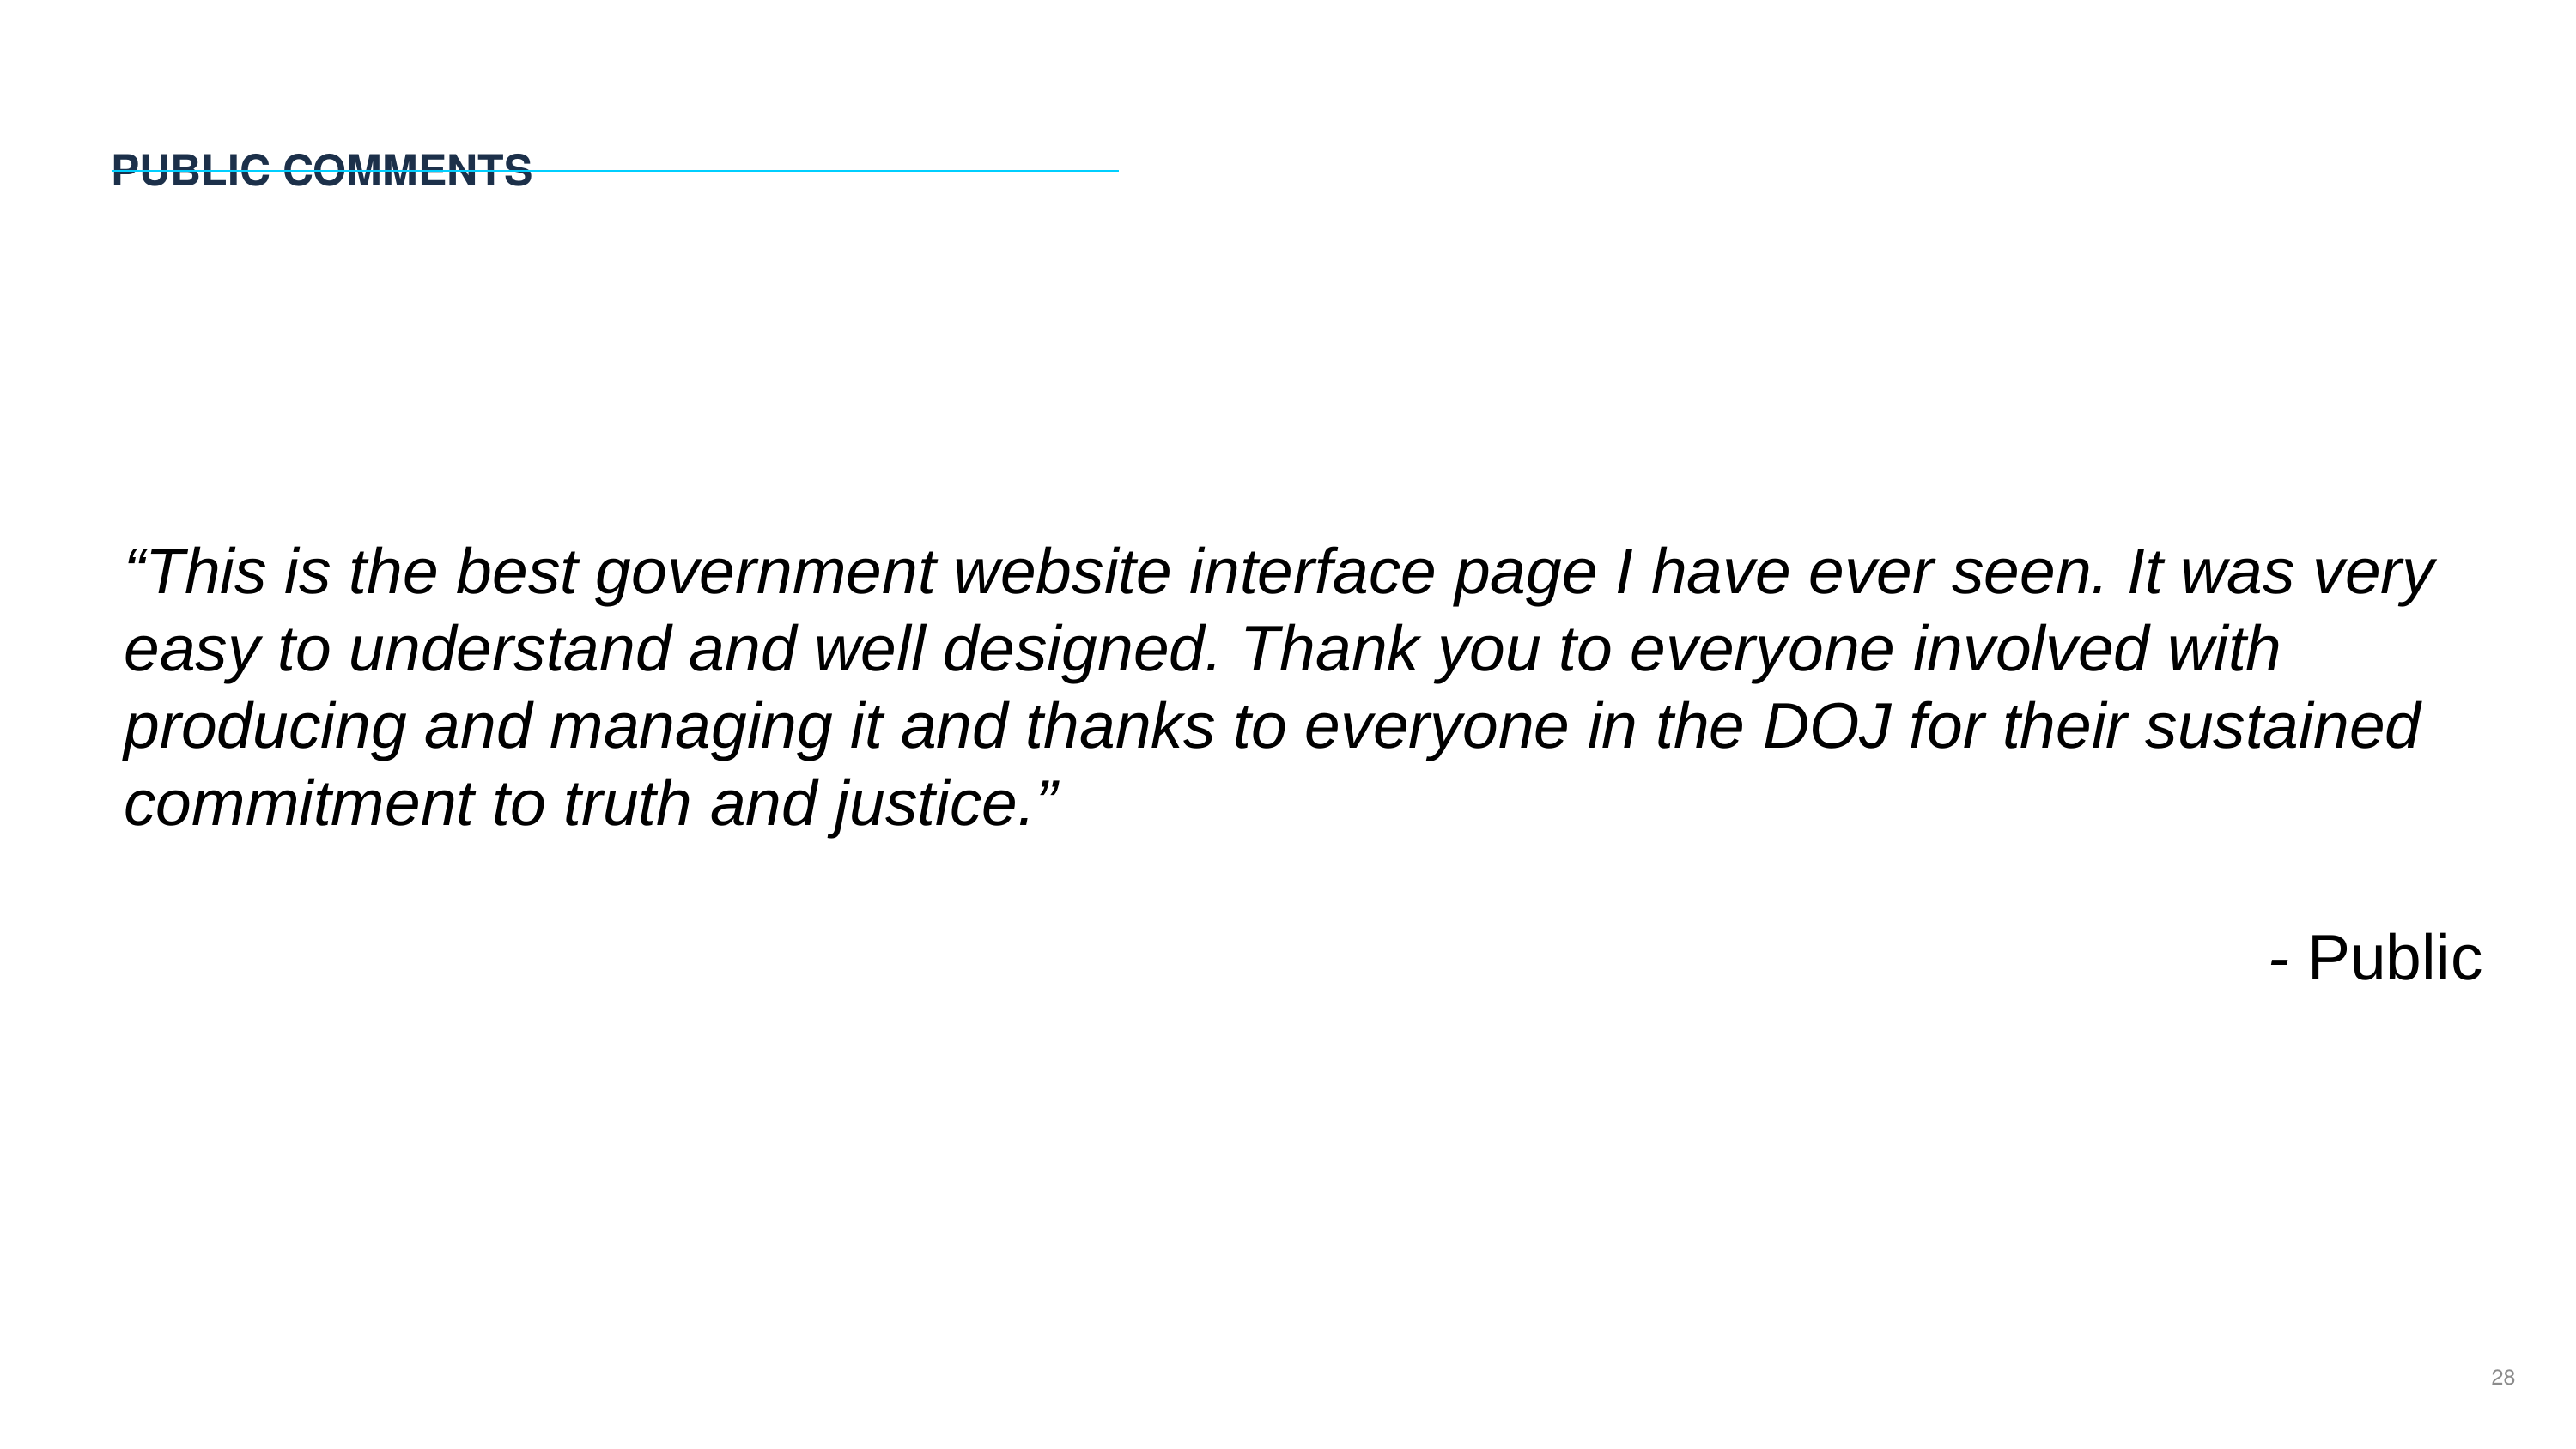

PUBLIC COMMENTS
“This is the best government website interface page I have ever seen. It was very easy to understand and well designed. Thank you to everyone involved with producing and managing it and thanks to everyone in the DOJ for their sustained commitment to truth and justice.”

- Public
28